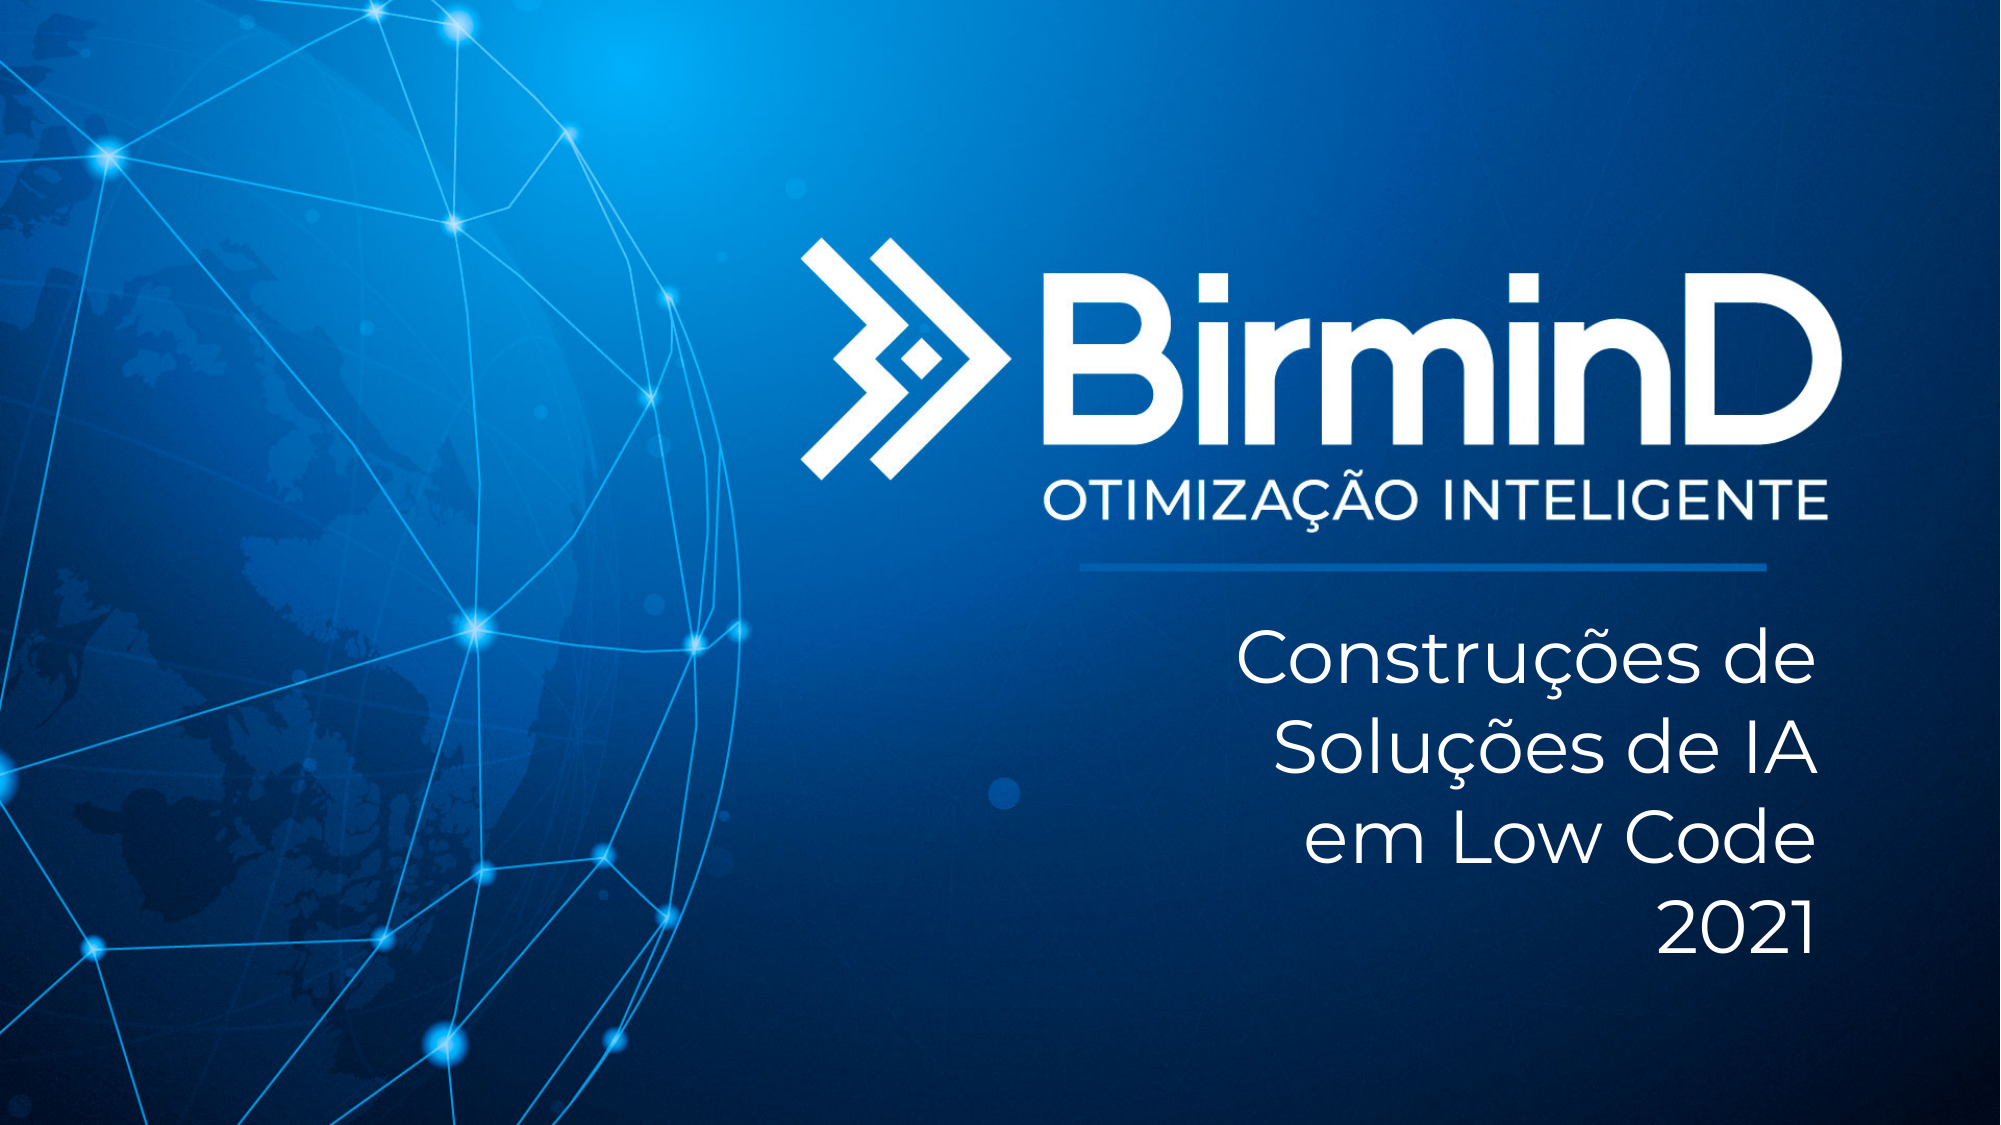

Construções de Soluções de IA em Low Code
2021